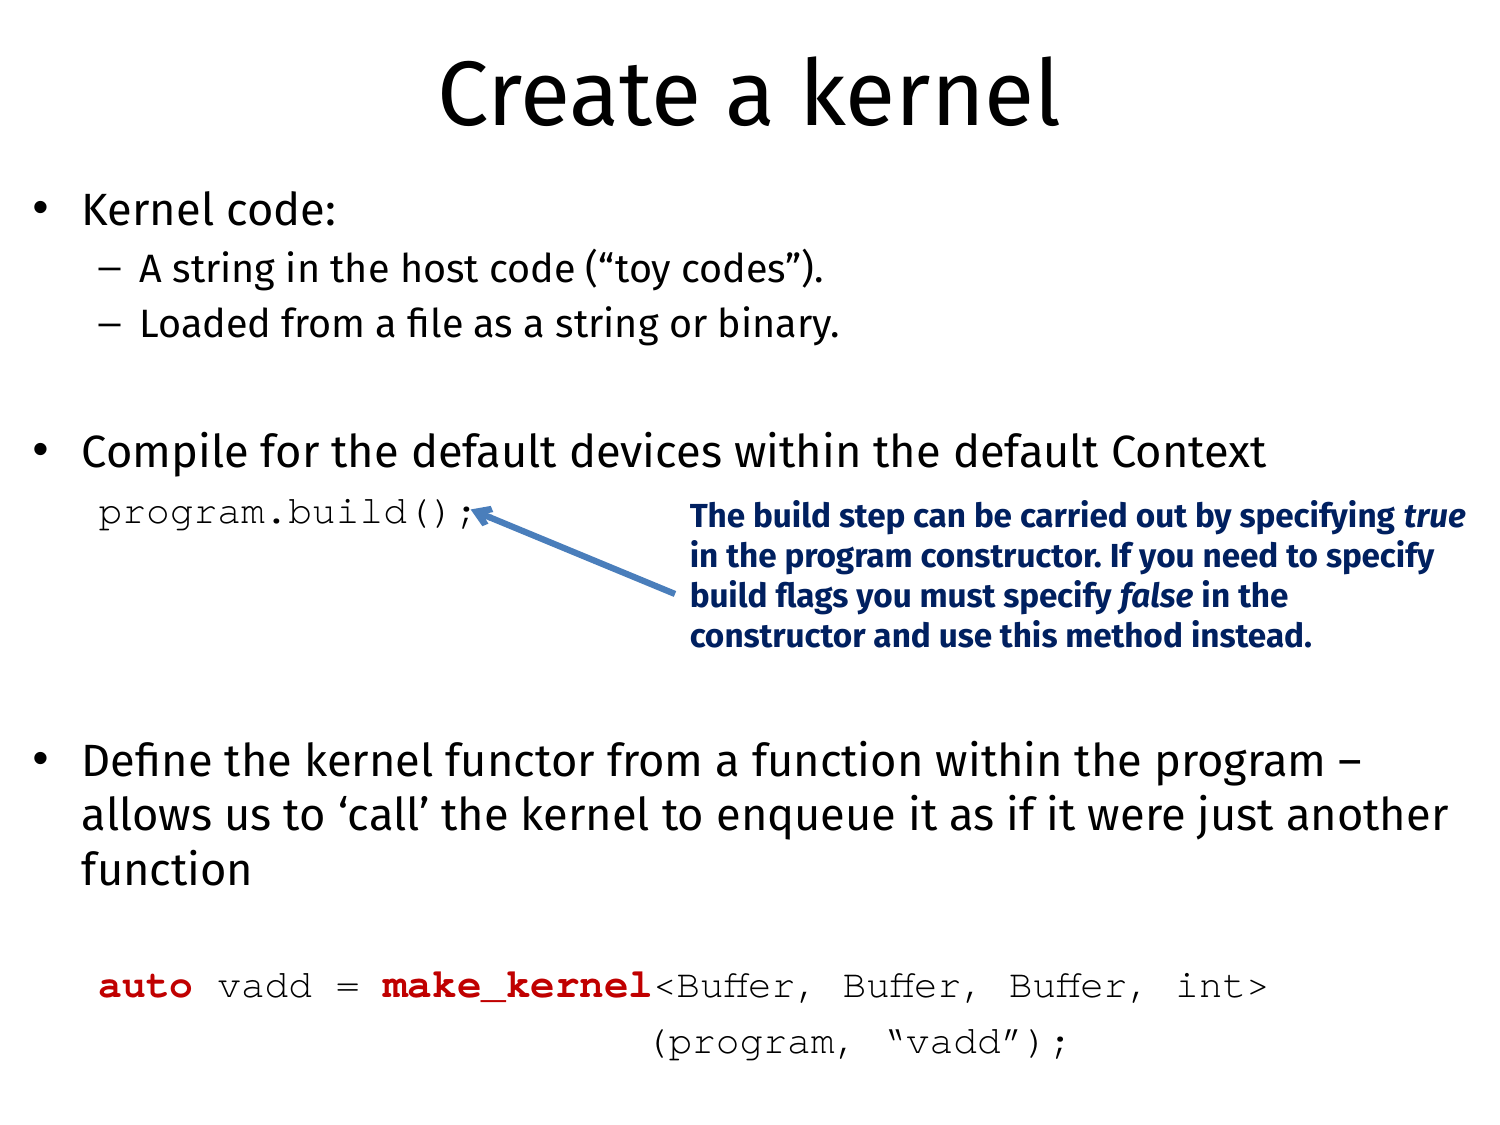

# Create a kernel
Kernel code:
A string in the host code (“toy codes”).
Loaded from a file as a string or binary.

Compile for the default devices within the default Context
program.build();

Define the kernel functor from a function within the program – allows us to ‘call’ the kernel to enqueue it as if it were just another function

auto vadd = make_kernel<Buffer, Buffer, Buffer, int>
                       (program, “vadd”);

The build step can be carried out by specifying true in the program constructor. If you need to specify build flags you must specify false in the constructor and use this method instead.